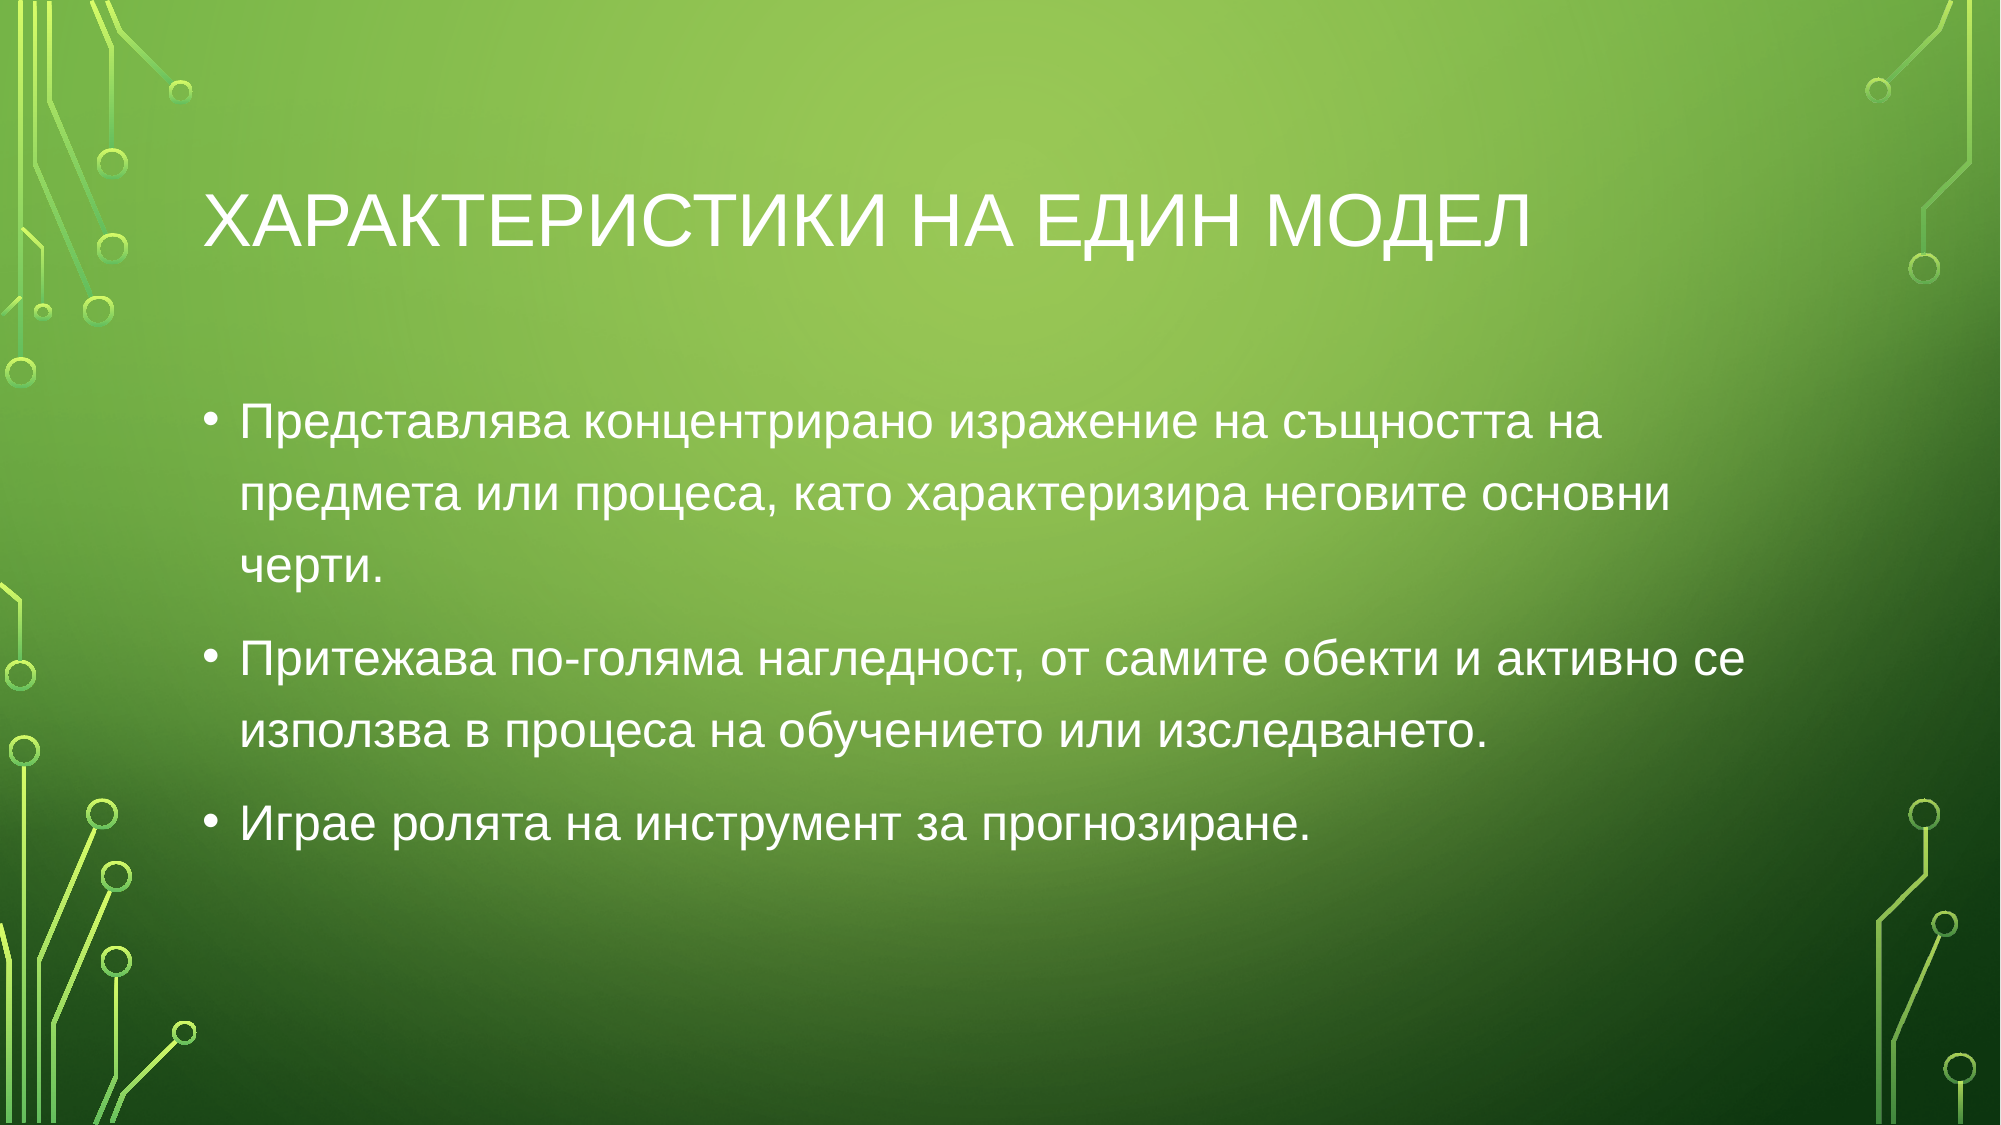

# ХАРАКТЕРИСТИКИ НА ЕДИН МОДЕЛ
Представлява концентрирано изражение на същността на предмета или процеса, като характеризира неговите основни черти.
Притежава по-голяма нагледност, от самите обекти и активно се използва в процеса на обучението или изследването.
Играе ролята на инструмент за прогнозиране.